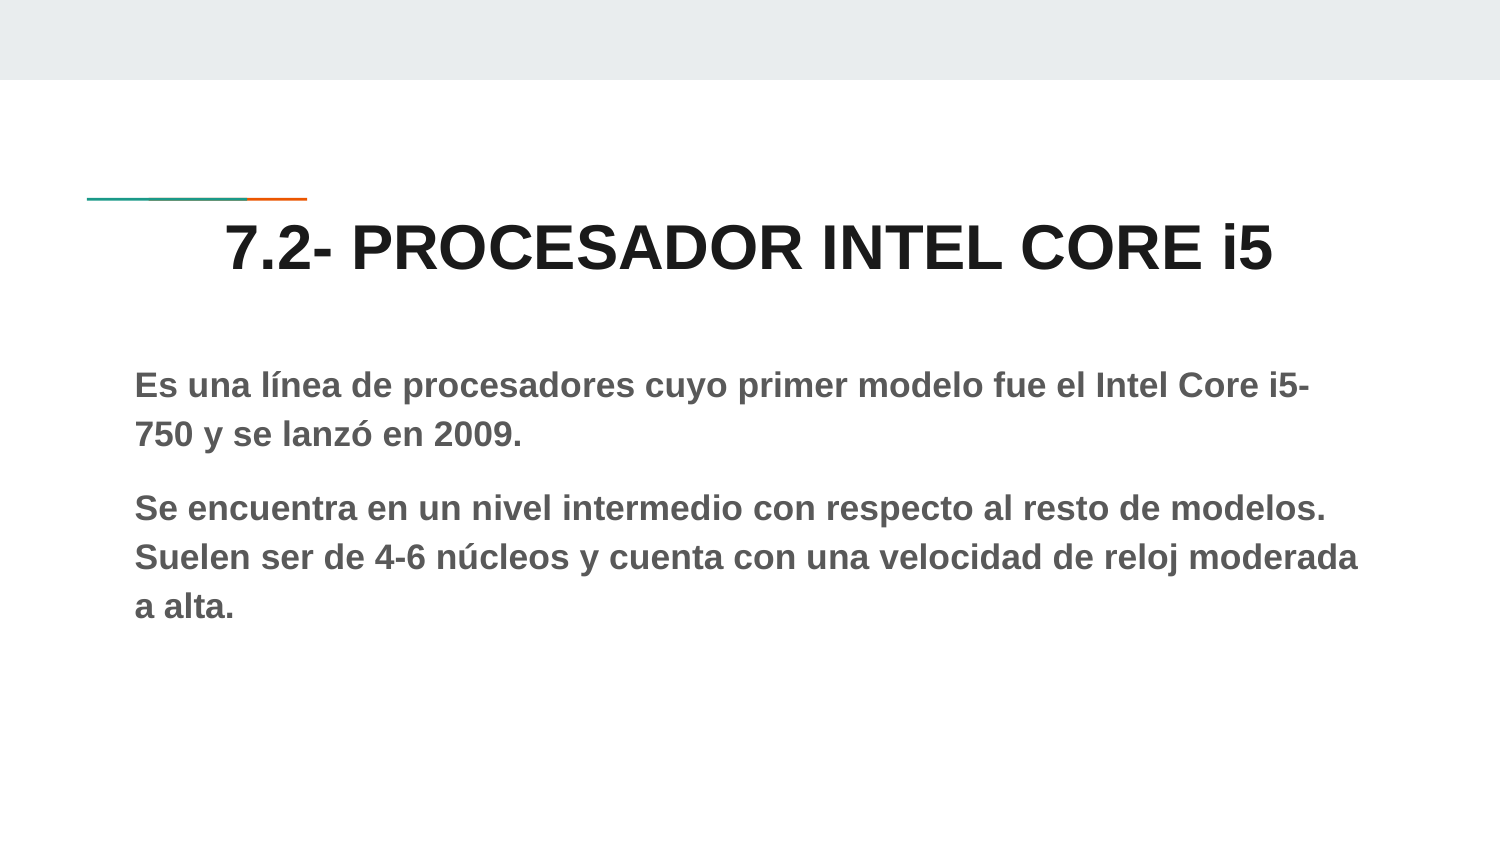

# 7.2- PROCESADOR INTEL CORE i5
Es una línea de procesadores cuyo primer modelo fue el Intel Core i5-750 y se lanzó en 2009.
Se encuentra en un nivel intermedio con respecto al resto de modelos. Suelen ser de 4-6 núcleos y cuenta con una velocidad de reloj moderada a alta.